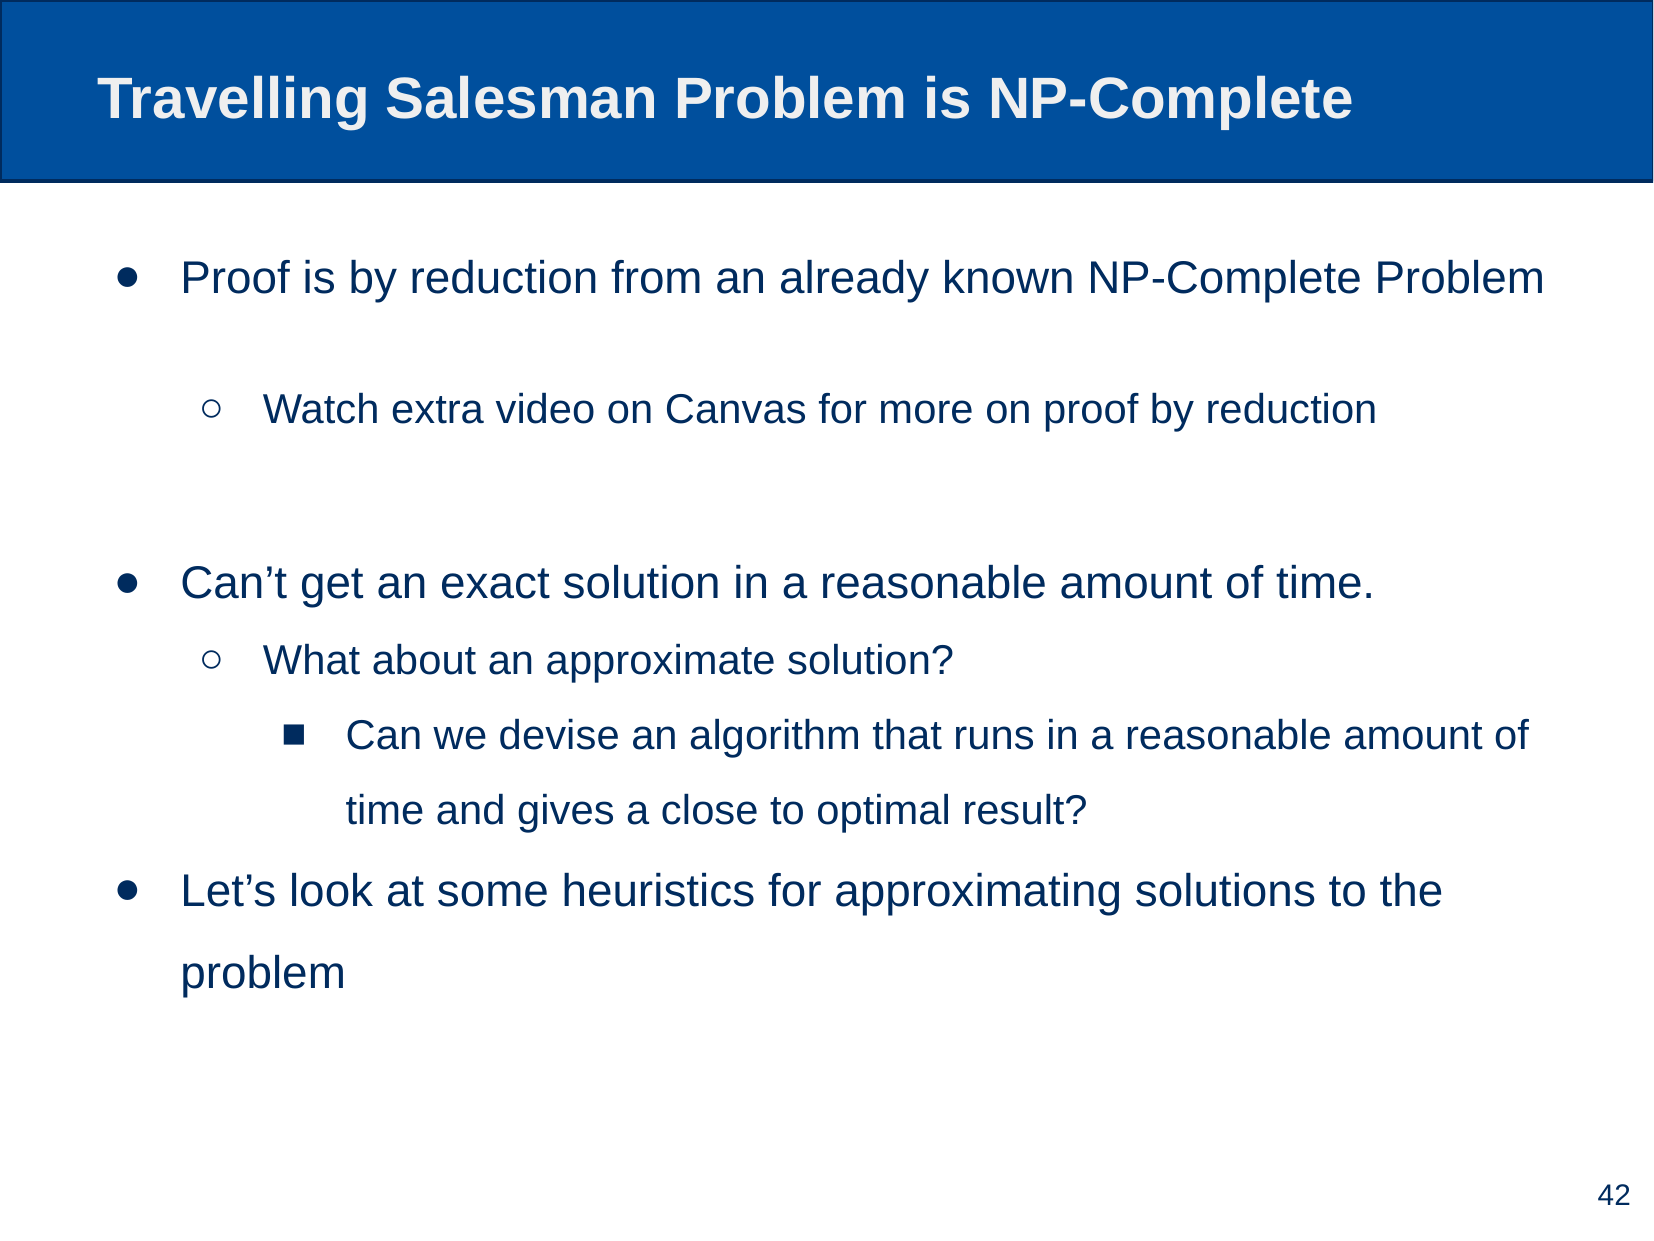

# Travelling Salesman Problem is NP-Complete
Proof is by reduction from an already known NP-Complete Problem

Watch extra video on Canvas for more on proof by reduction

Can’t get an exact solution in a reasonable amount of time.
What about an approximate solution?
Can we devise an algorithm that runs in a reasonable amount of time and gives a close to optimal result?
Let’s look at some heuristics for approximating solutions to the problem
42